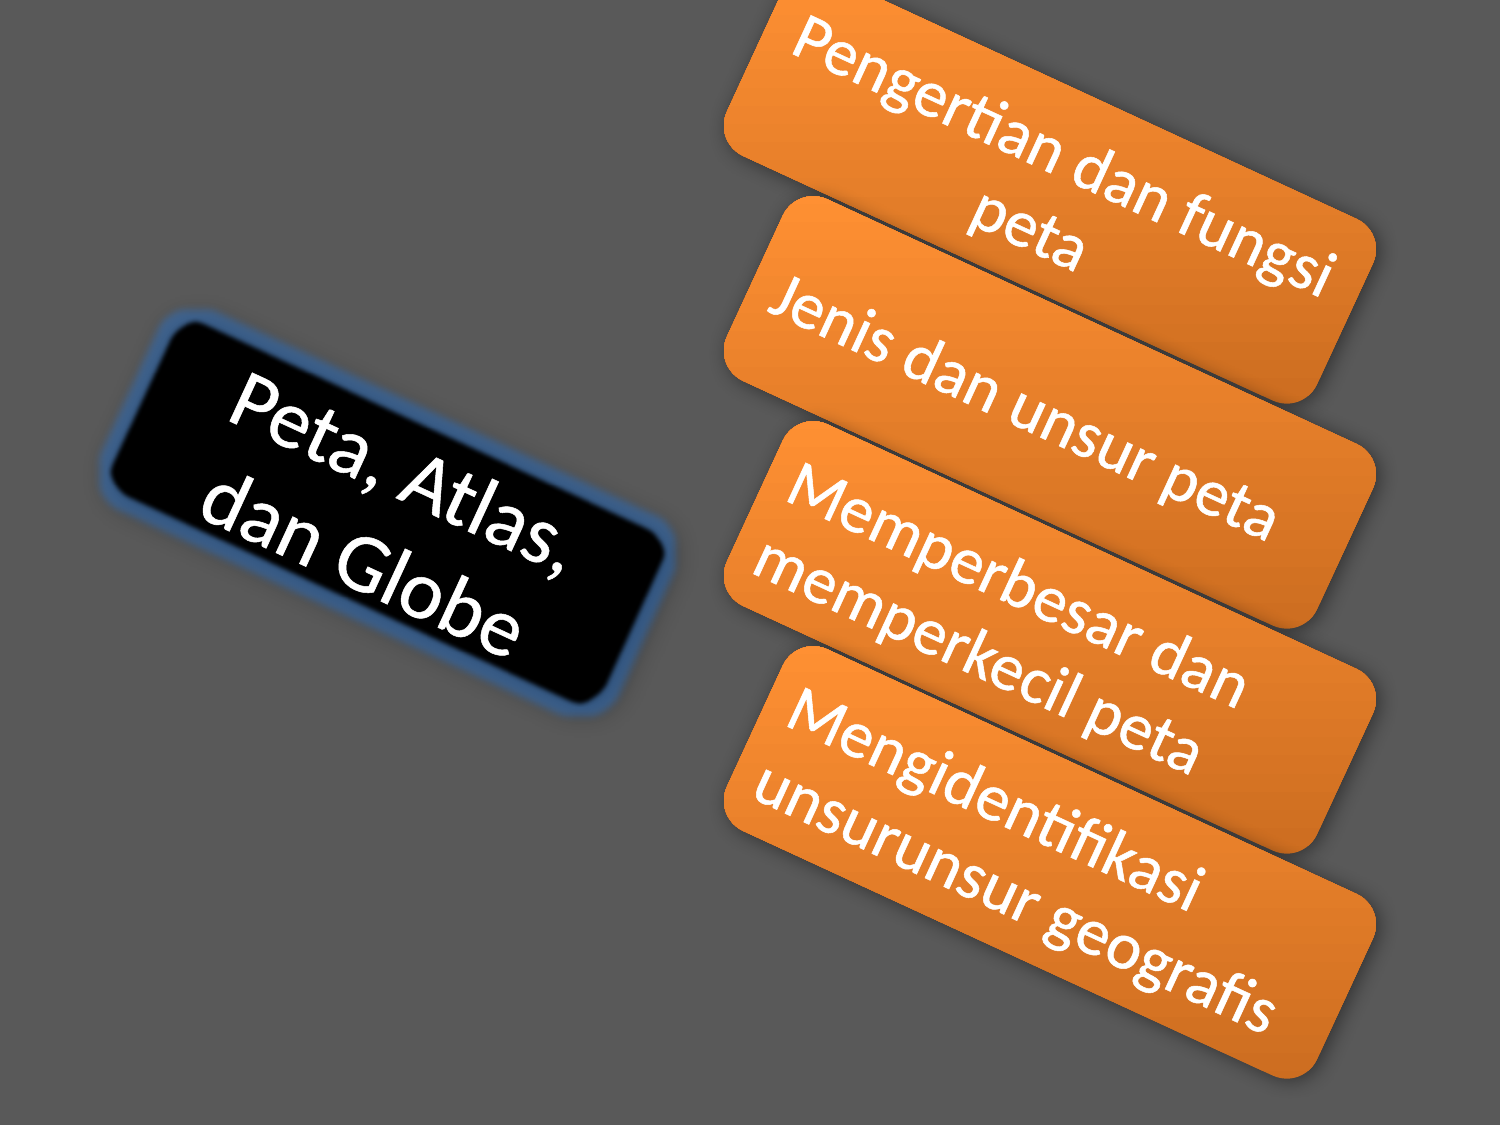

Pengertian dan fungsi peta
Jenis dan unsur peta
Peta, Atlas, dan Globe
Memperbesar dan memperkecil peta
Mengidentifikasi unsurunsur geografis